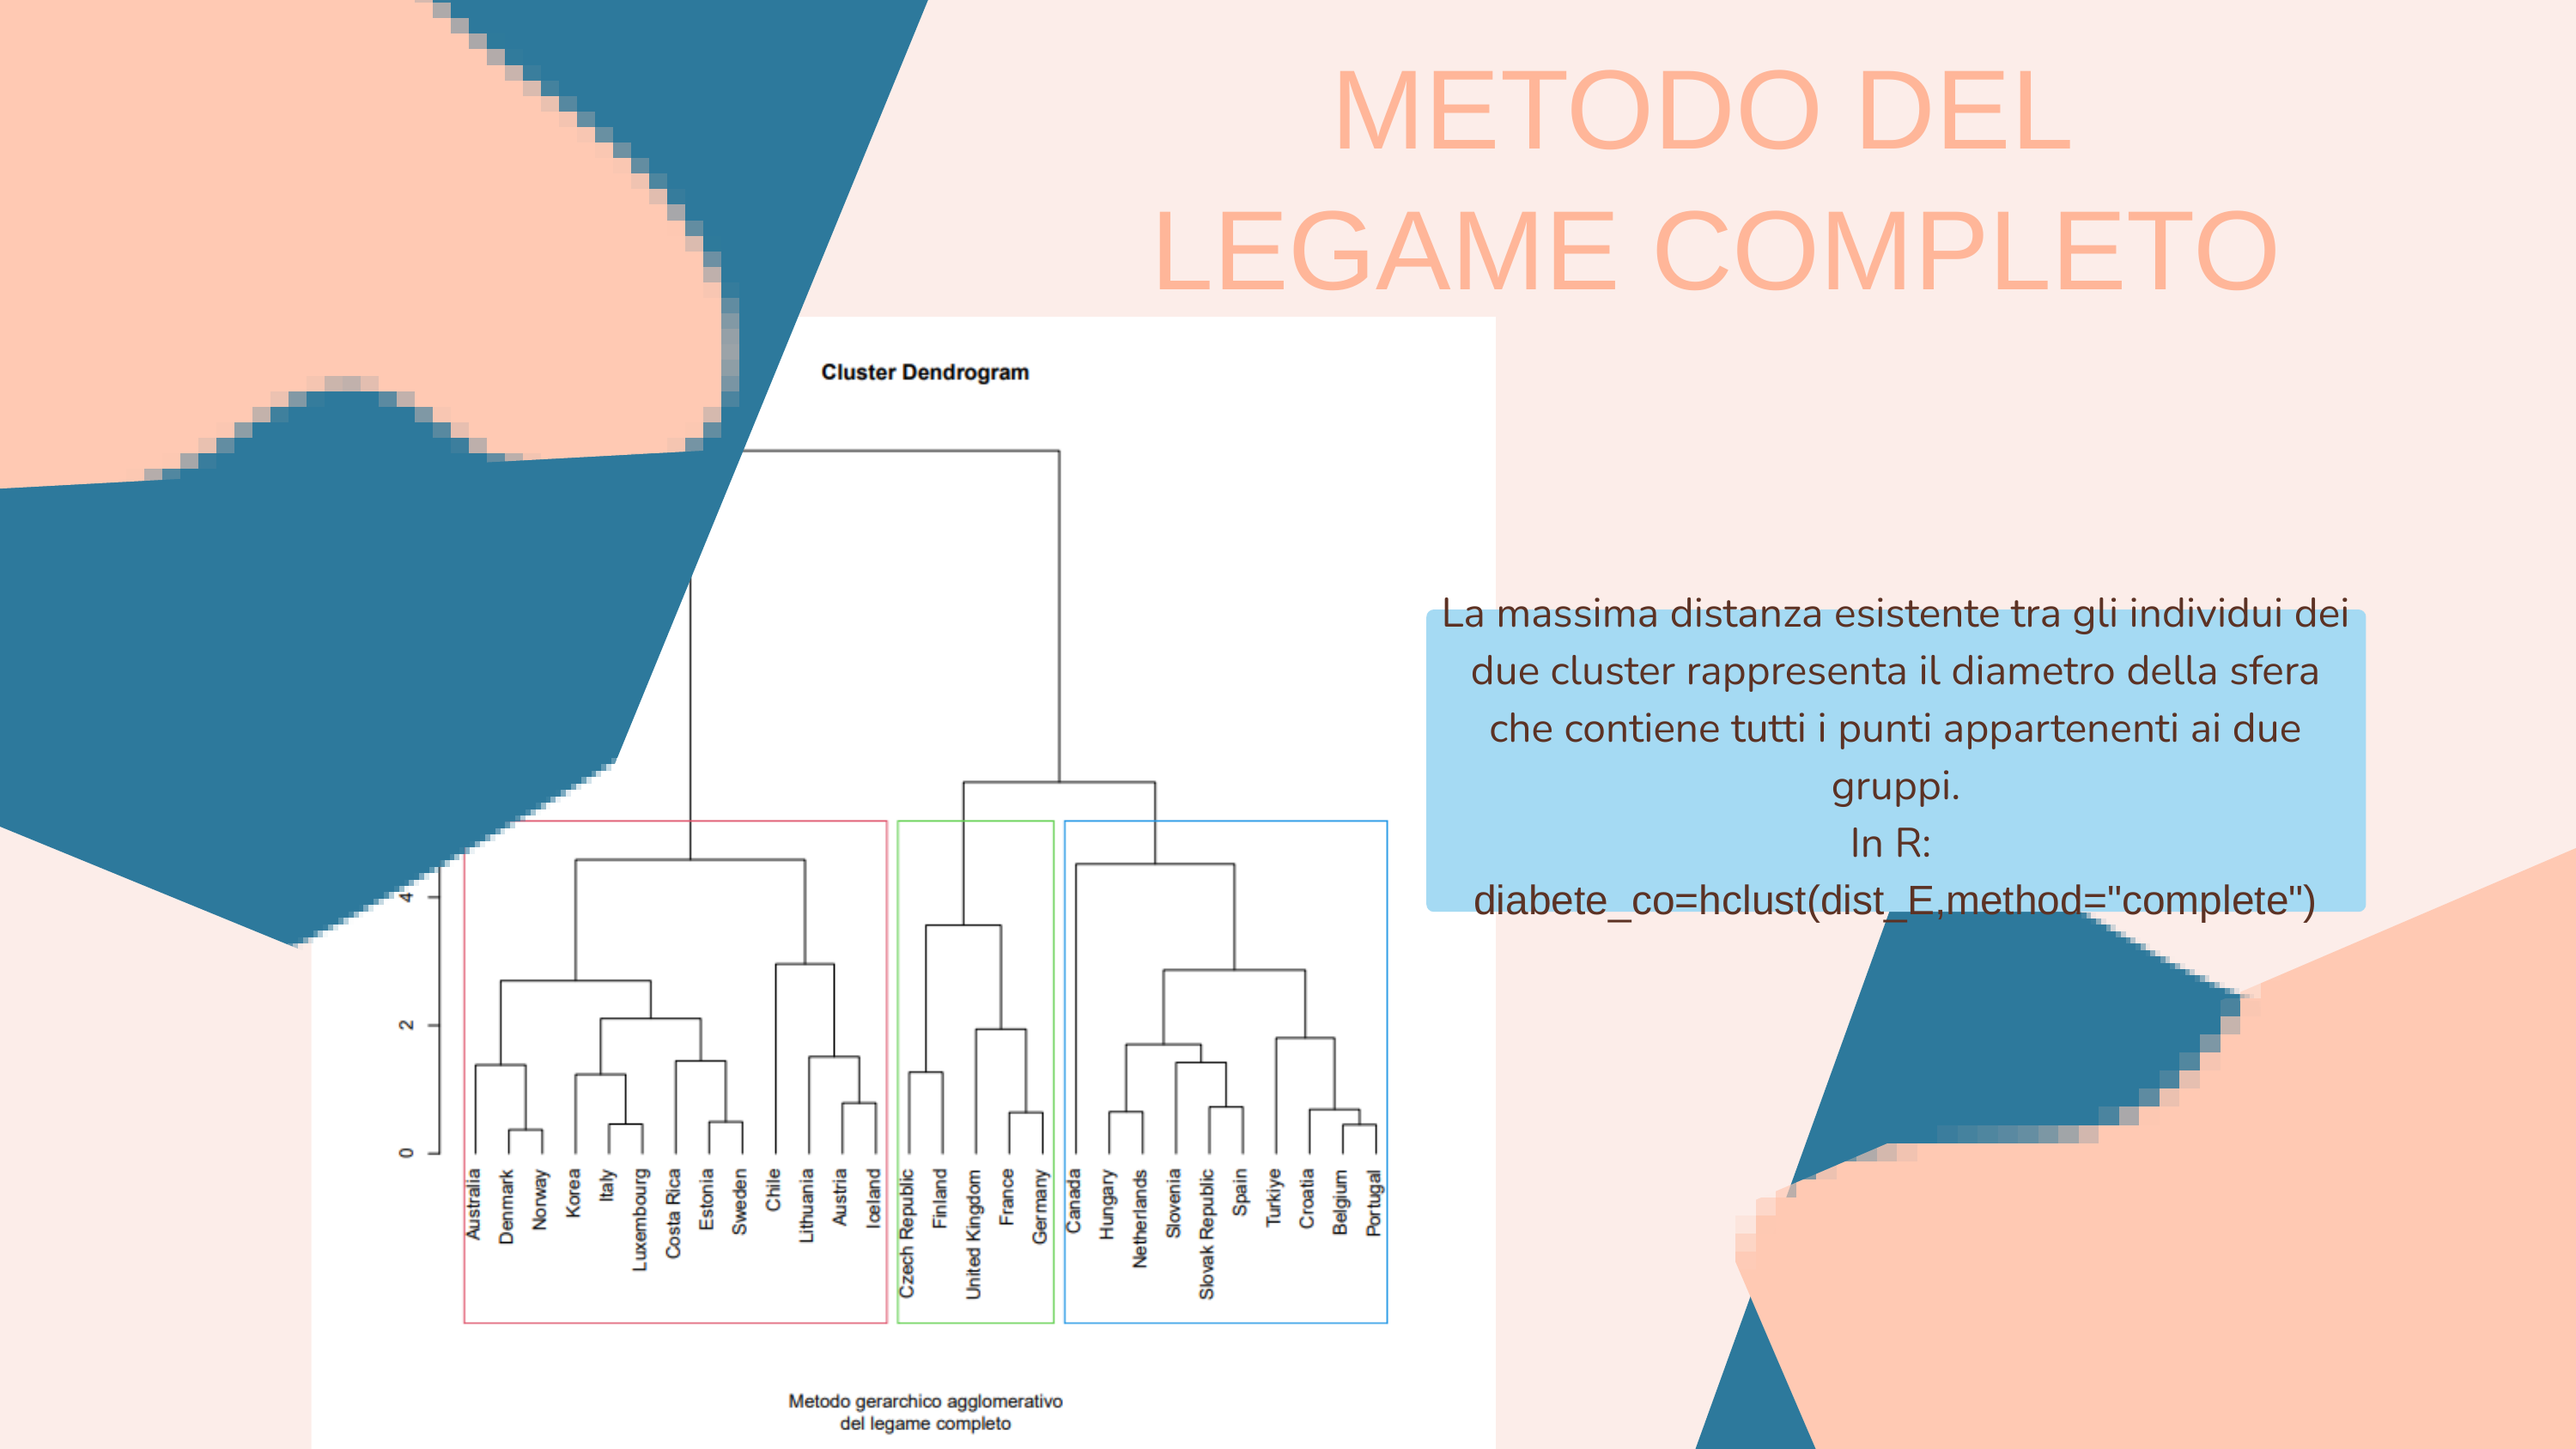

METODO DEL
LEGAME COMPLETO

La massima distanza esistente tra gli individui dei due cluster rappresenta il diametro della sfera che contiene tutti i punti appartenenti ai due gruppi.
In R:
diabete_co=hclust(dist_E,method="complete")